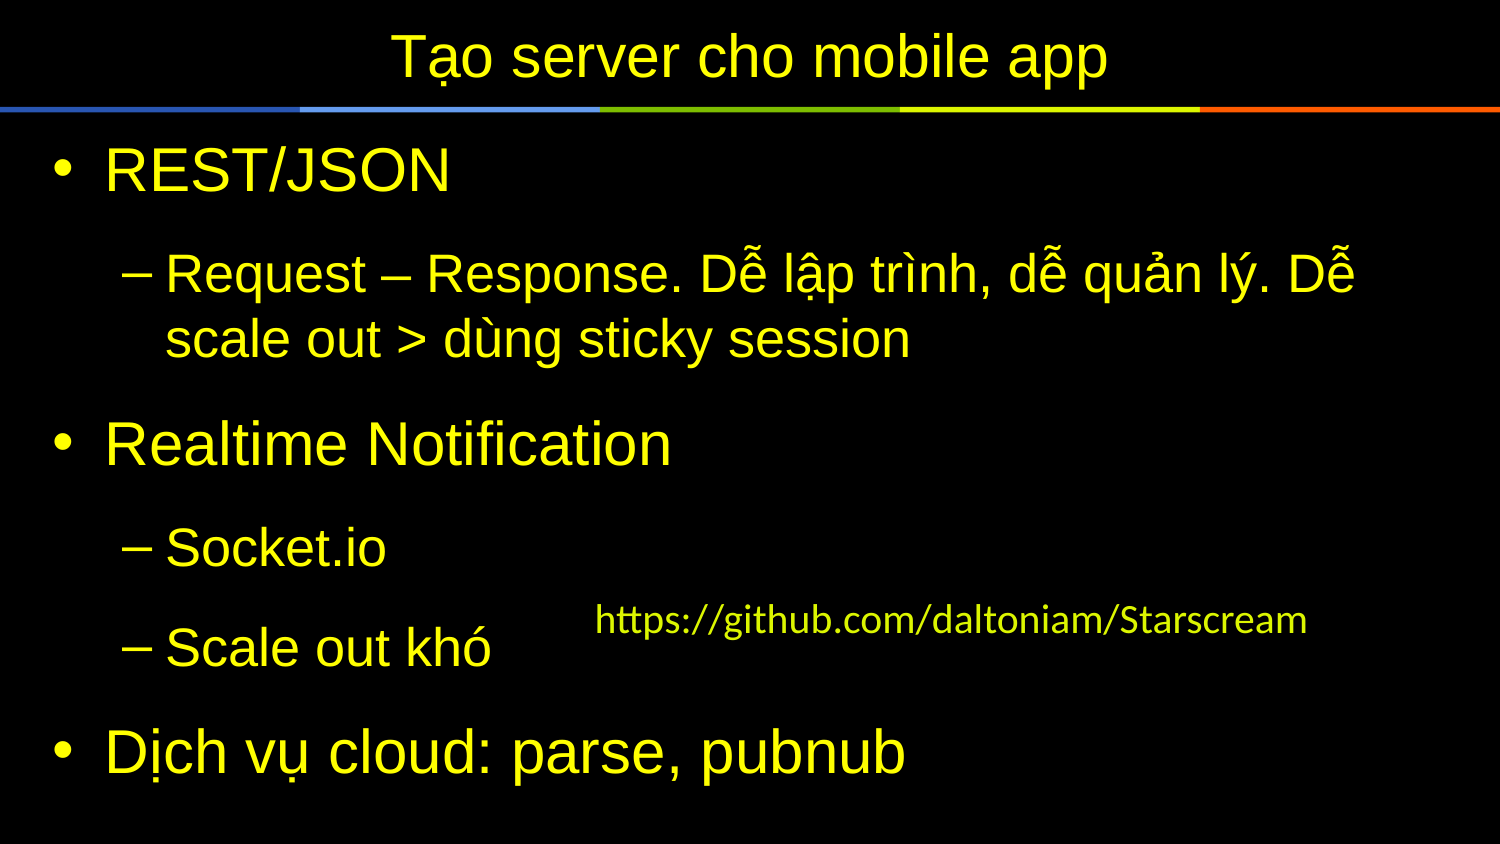

# Tạo server cho mobile app
REST/JSON
Request – Response. Dễ lập trình, dễ quản lý. Dễ scale out > dùng sticky session
Realtime Notification
Socket.io
Scale out khó
Dịch vụ cloud: parse, pubnub

https://github.com/daltoniam/Starscream